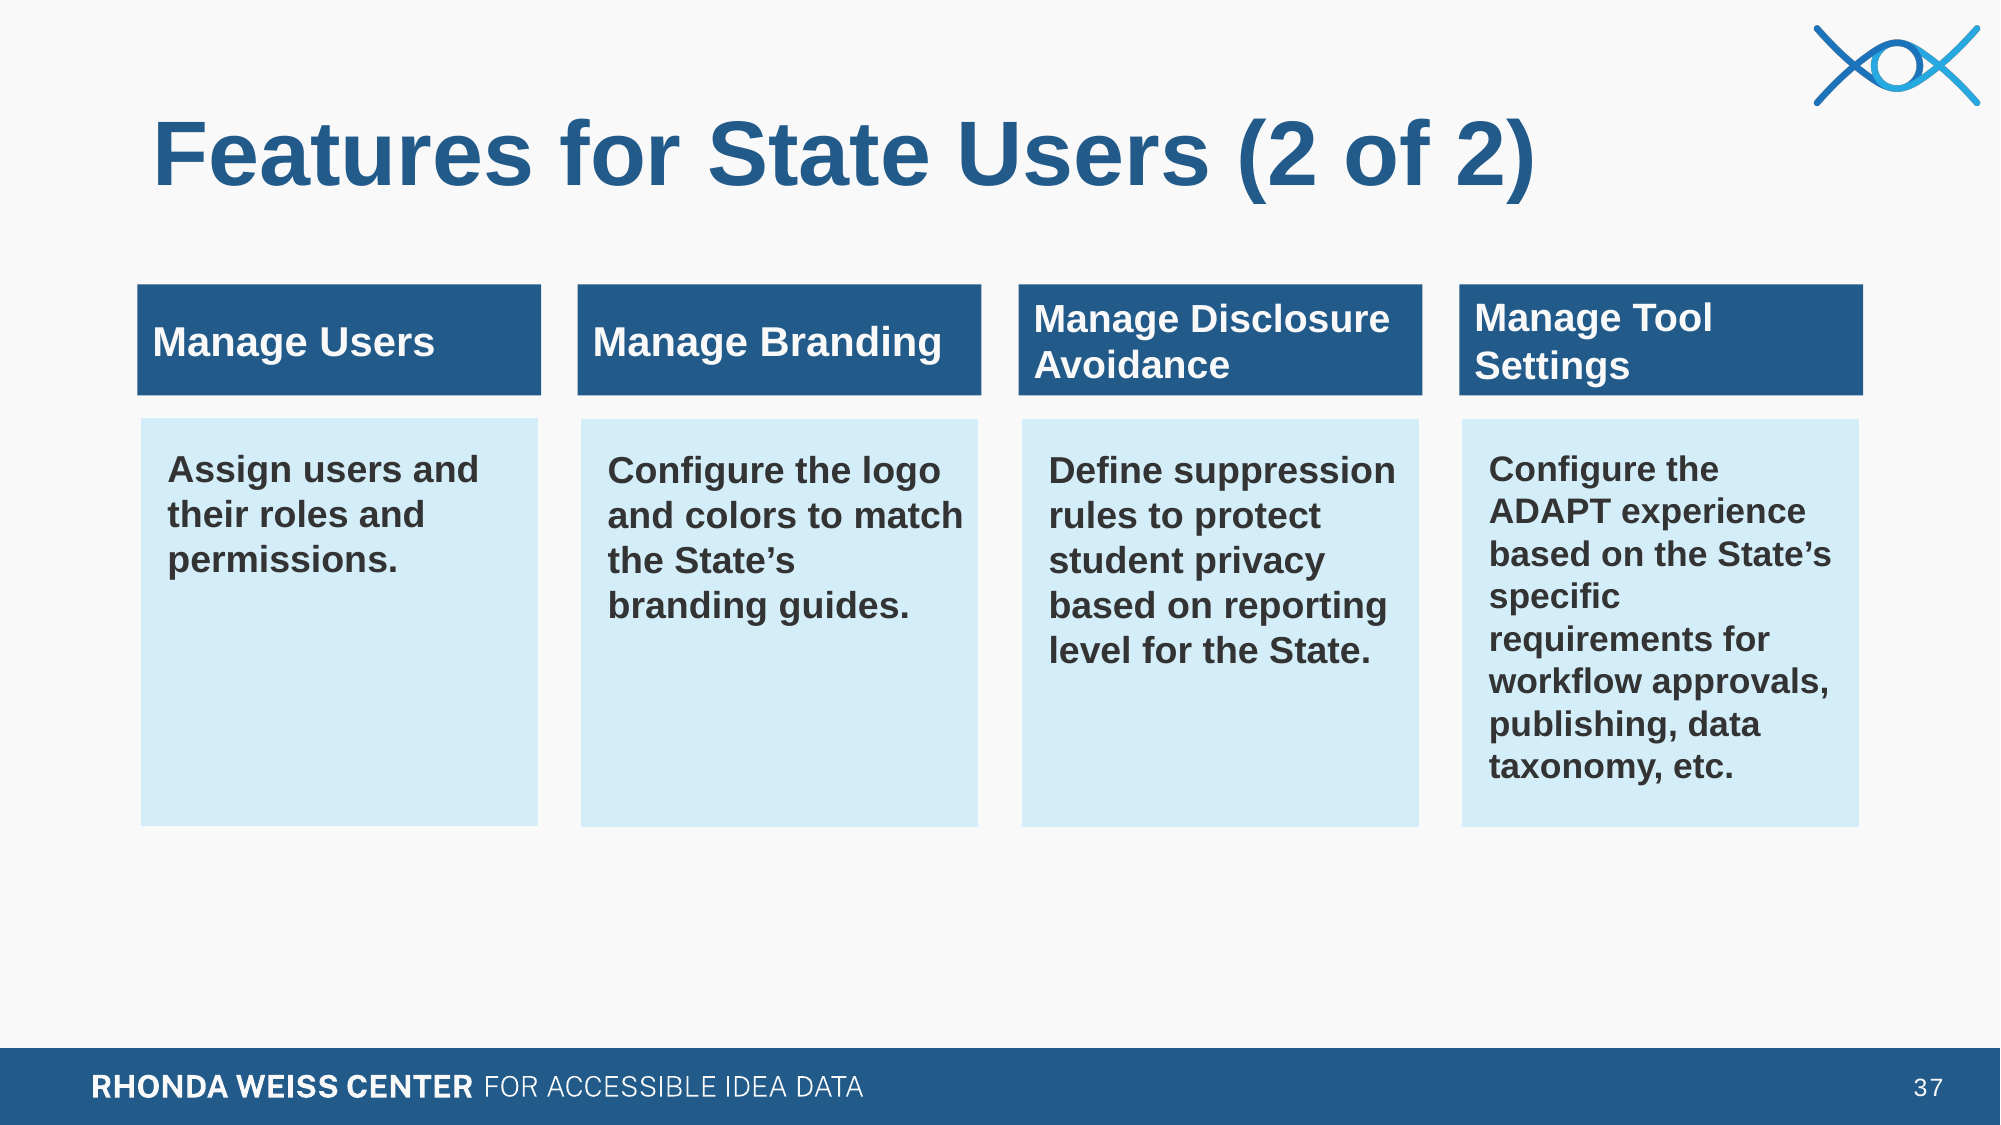

# Features for State Users (2 of 2)
Manage Branding
Manage Disclosure Avoidance
Manage Tool Settings
Manage Users
Assign users and their roles and permissions.
Configure the ADAPT experience based on the State’s specific requirements for workflow approvals, publishing, data taxonomy, etc.
Configure the logo and colors to match the State’s branding guides.
Define suppression rules to protect student privacy based on reporting level for the State.